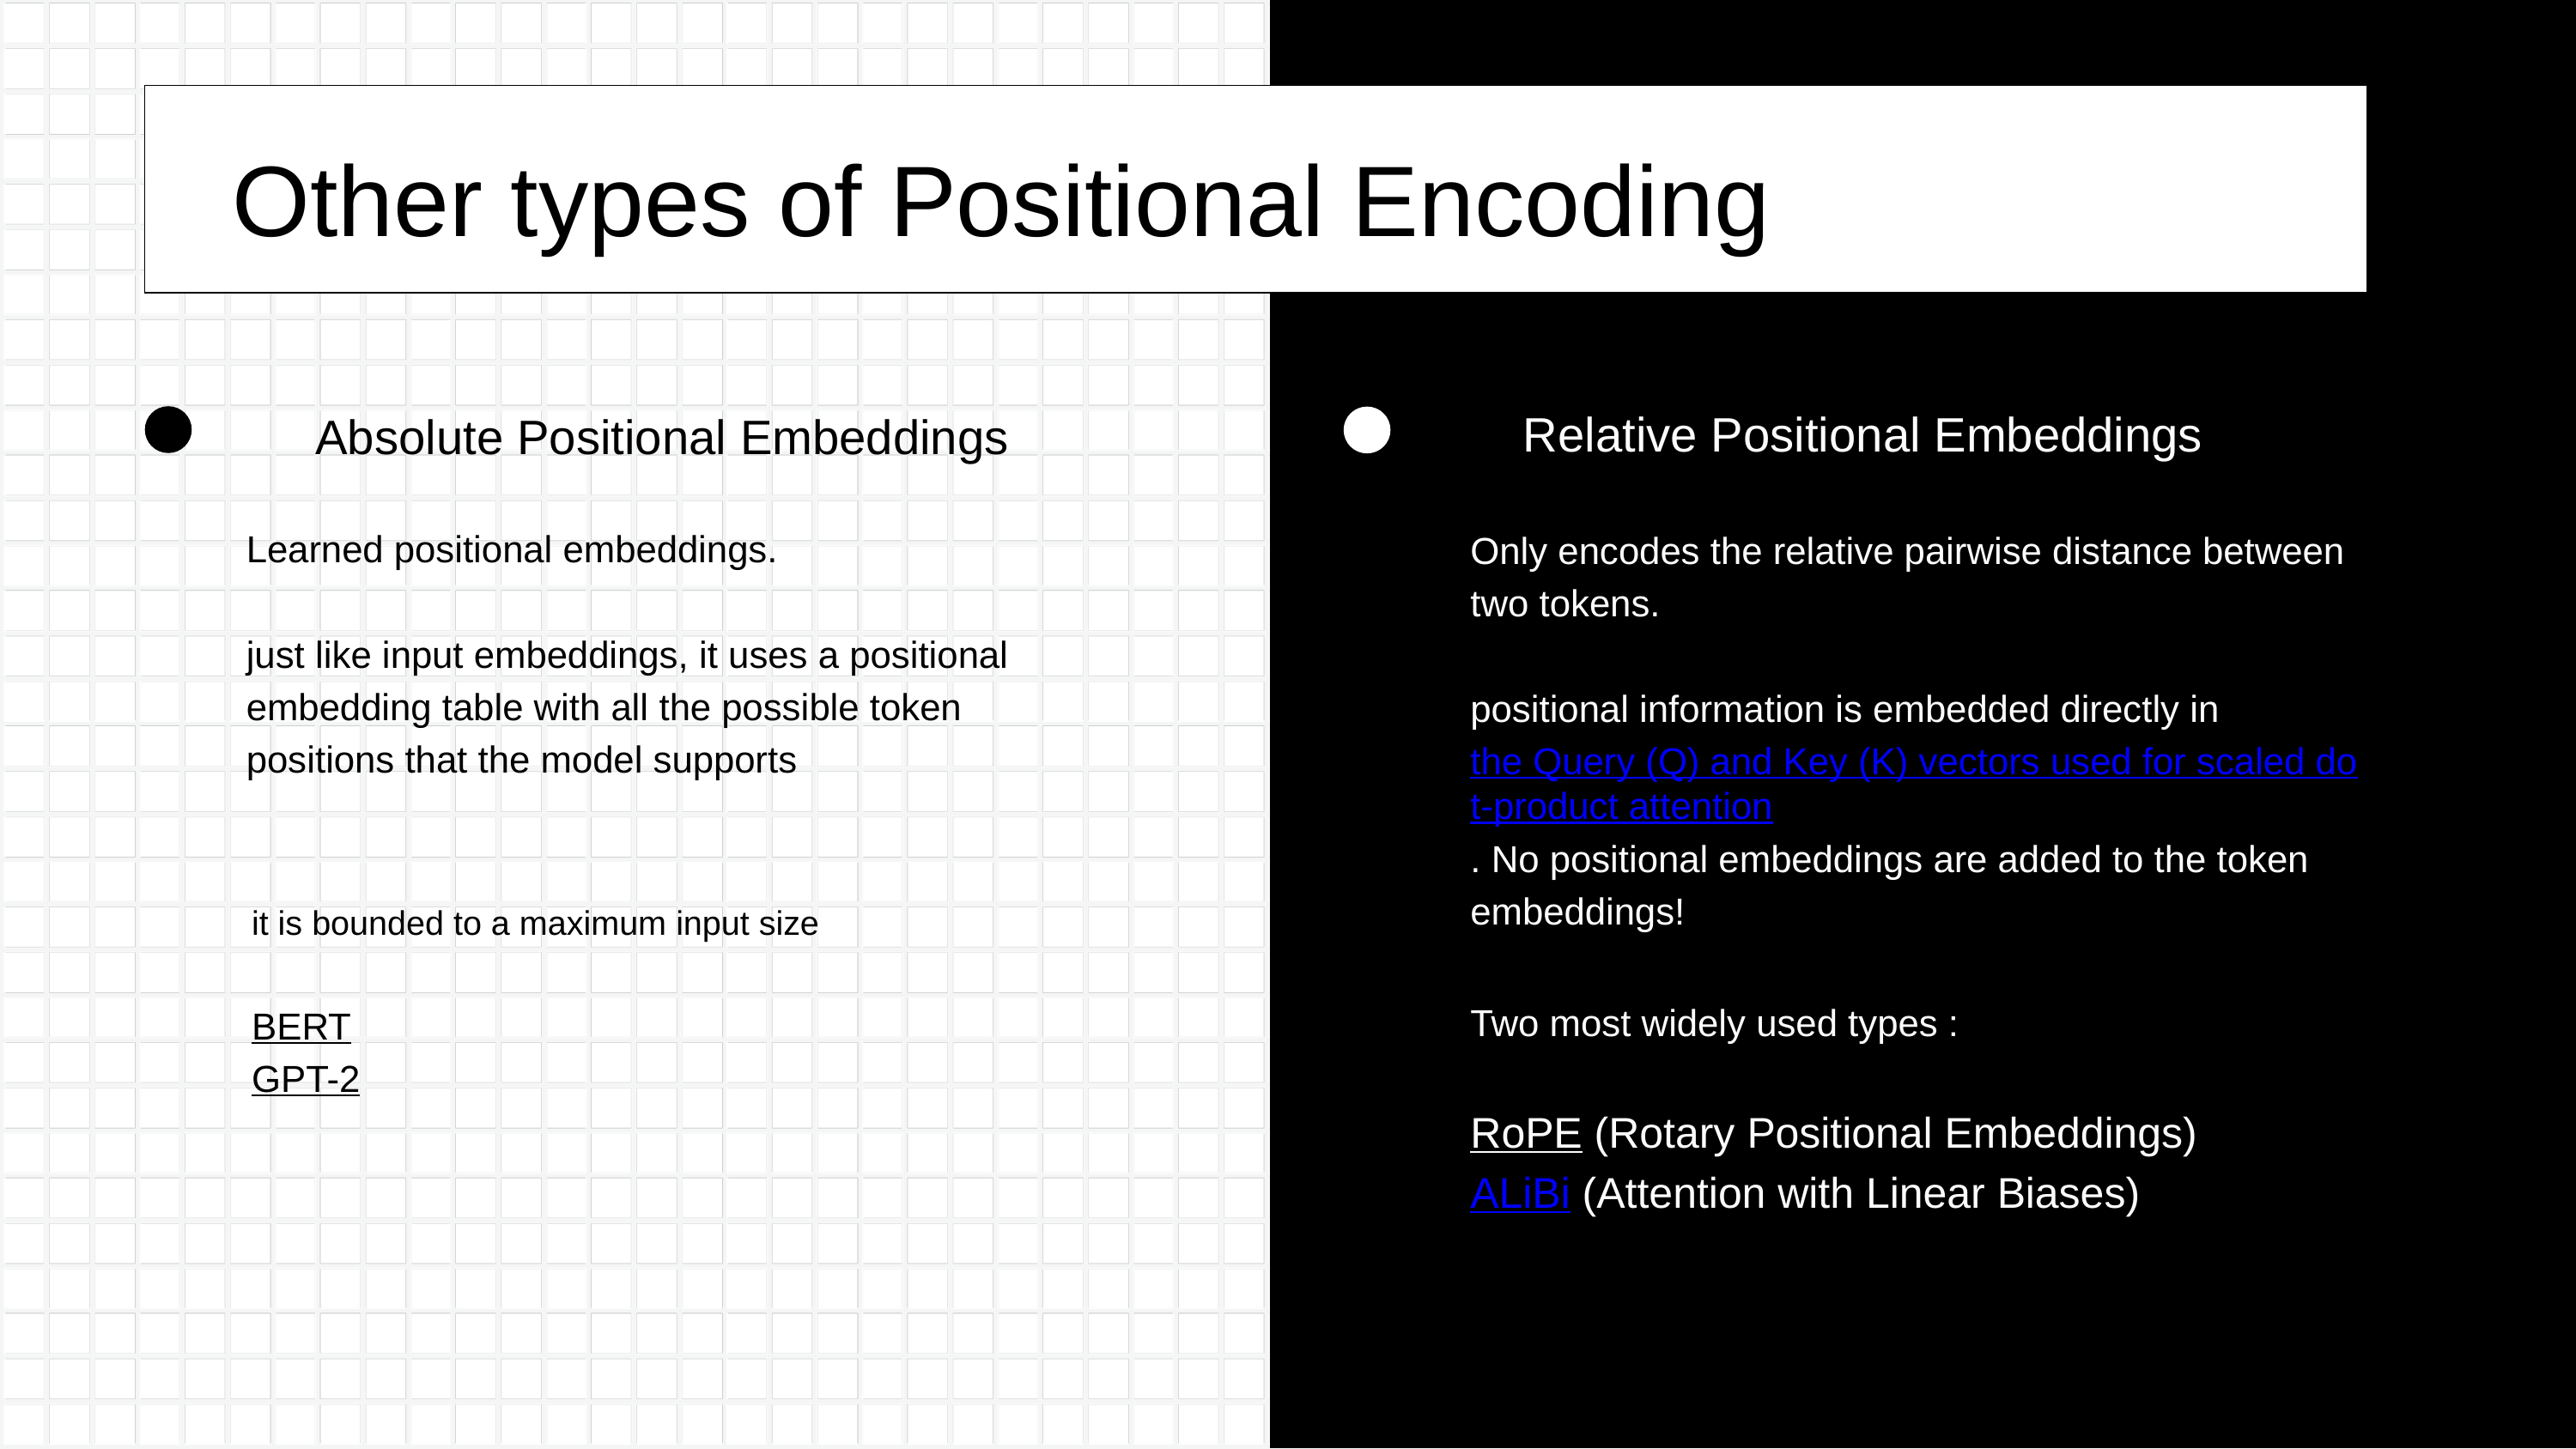

Other types of Positional Encoding
Relative Positional Embeddings
Absolute Positional Embeddings

Learned positional embeddings.

just like input embeddings, it uses a positional embedding table with all the possible token positions that the model supports
Only encodes the relative pairwise distance between two tokens.

positional information is embedded directly in the Query (Q) and Key (K) vectors used for scaled dot-product attention. No positional embeddings are added to the token embeddings!
it is bounded to a maximum input size

BERT
GPT-2
Two most widely used types :

RoPE (Rotary Positional Embeddings)
ALiBi (Attention with Linear Biases)